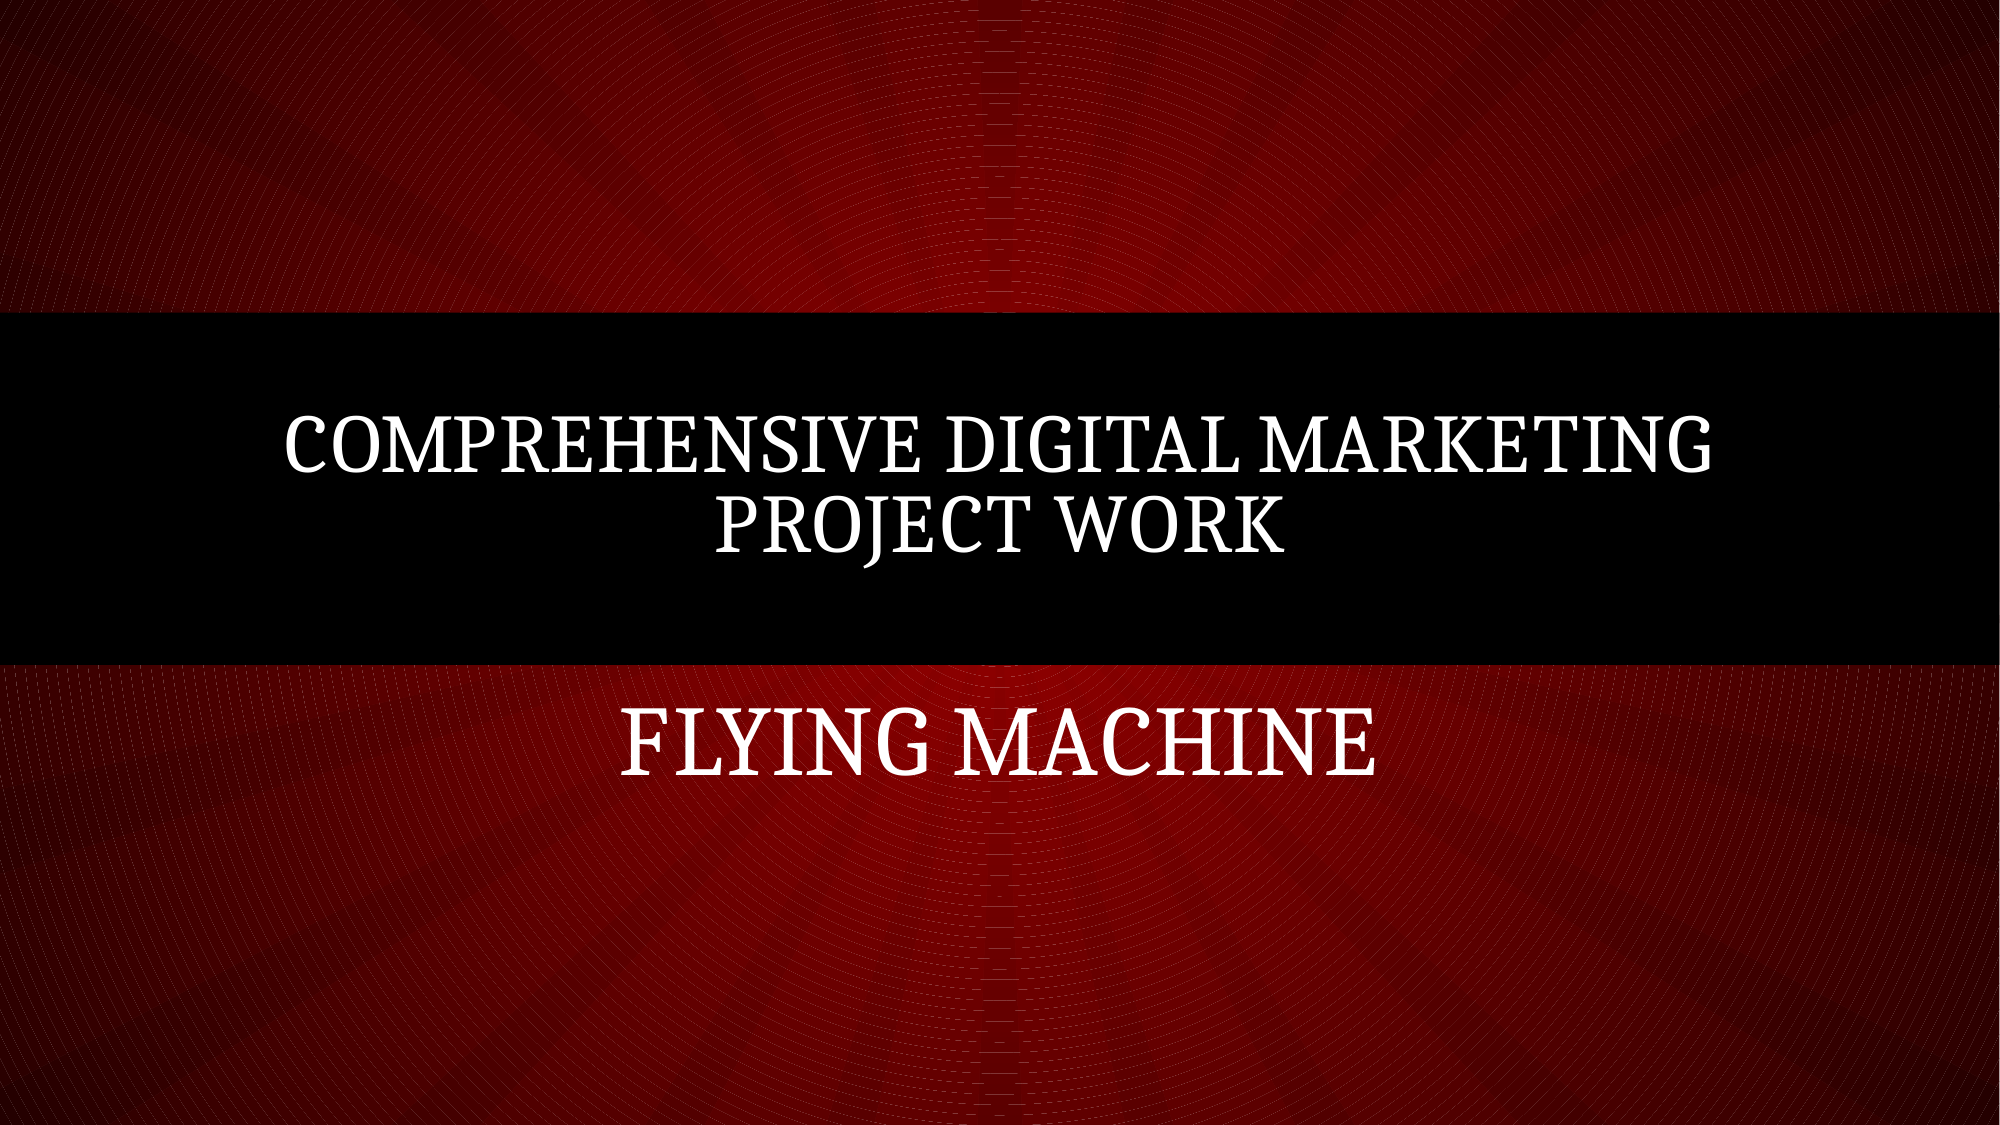

# Comprehensive digital marketing project work
FLYING MACHINE